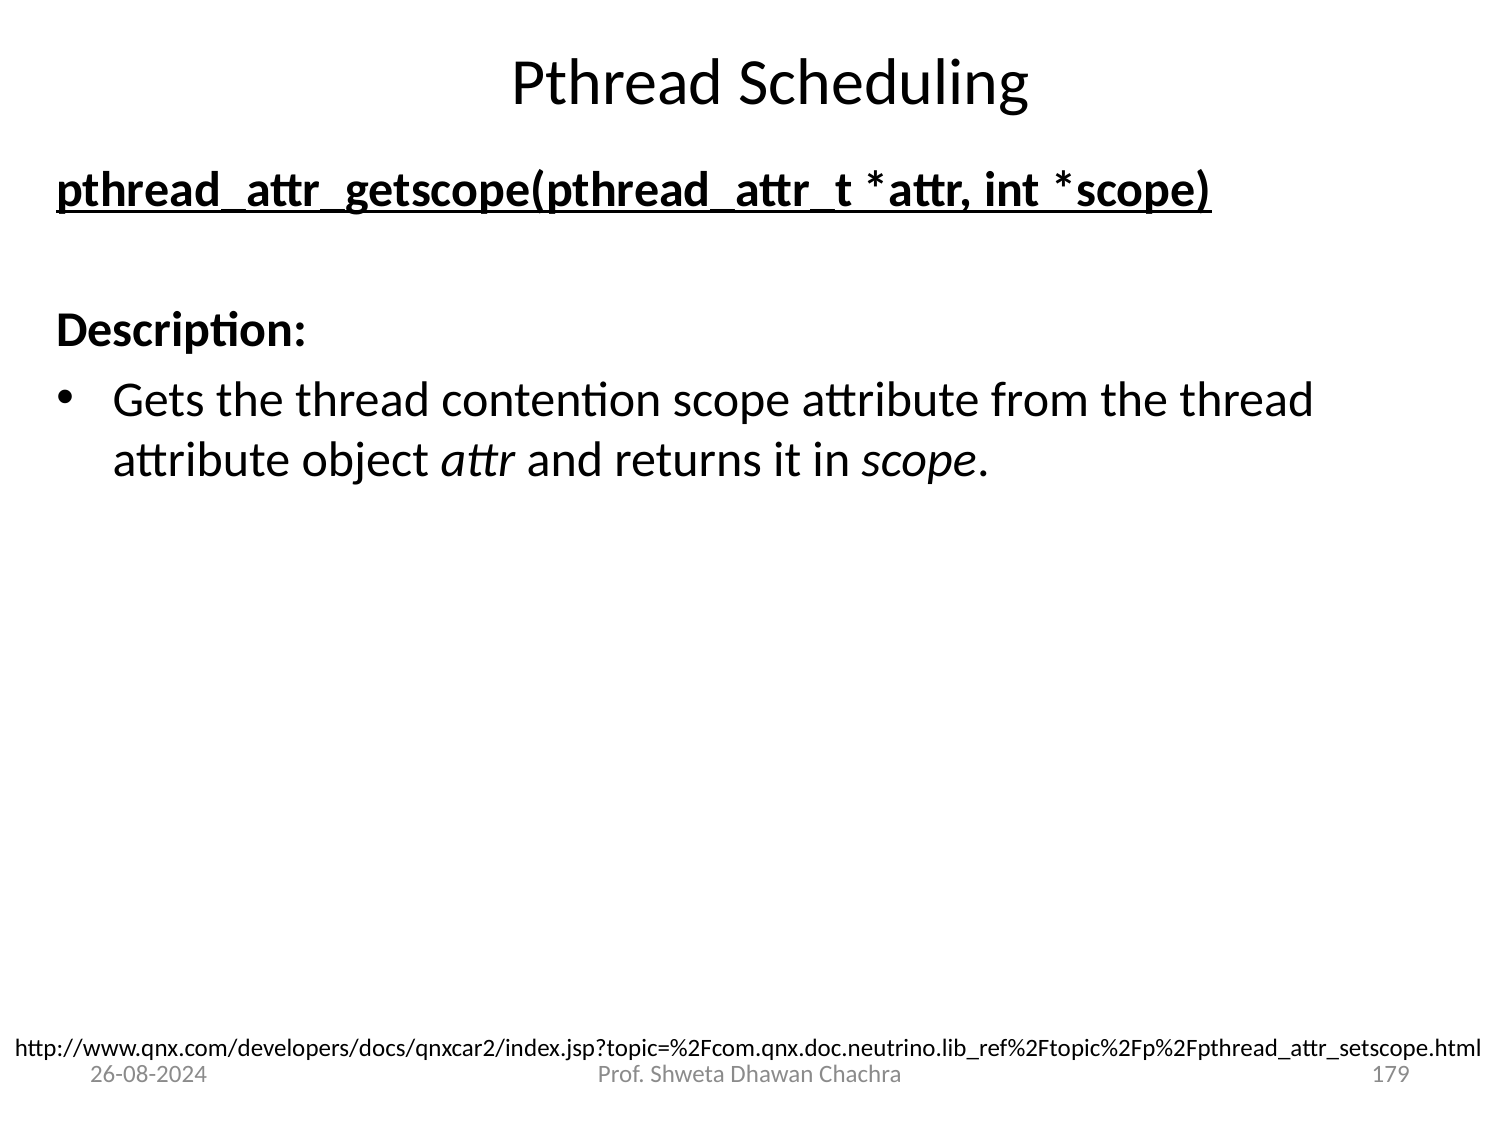

# Pthread Scheduling
pthread_attr_getscope(pthread_attr_t *attr, int *scope)

Description:
Gets the thread contention scope attribute from the thread attribute object attr and returns it in scope.

http://www.qnx.com/developers/docs/qnxcar2/index.jsp?topic=%2Fcom.qnx.doc.neutrino.lib_ref%2Ftopic%2Fp%2Fpthread_attr_setscope.html
26-08-2024
Prof. Shweta Dhawan Chachra
179